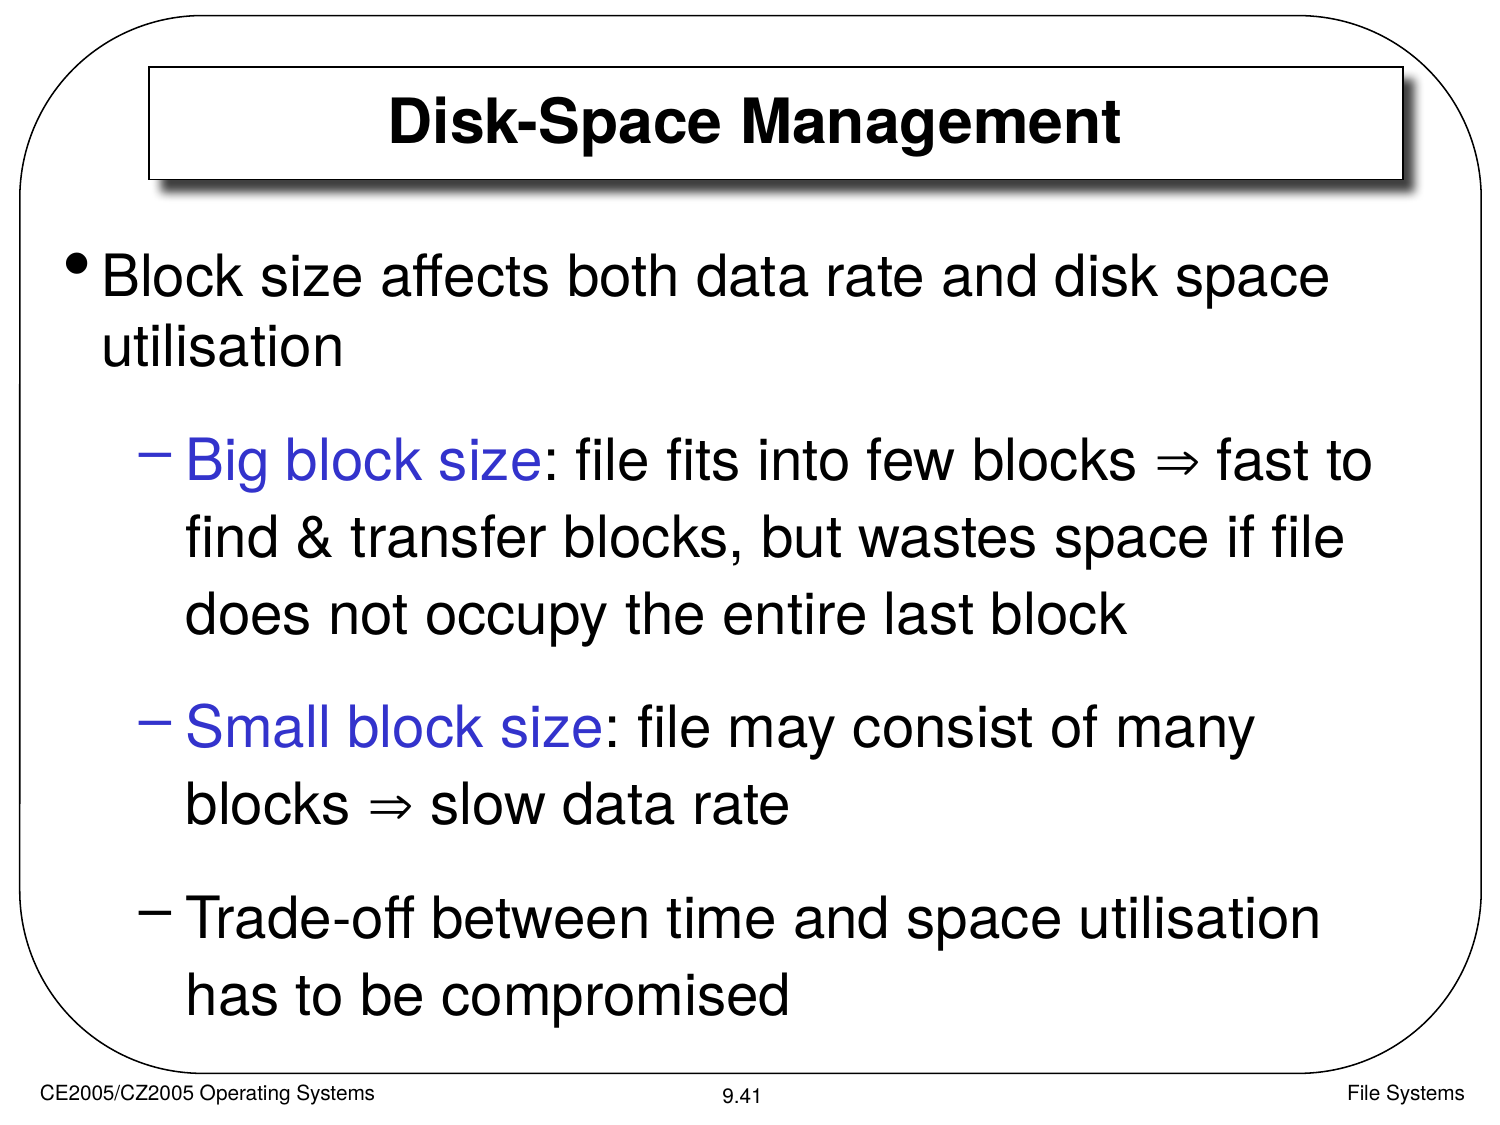

# Disk-Space Management
Block size affects both data rate and disk space utilisation
Big block size: file fits into few blocks ⇒ fast to find & transfer blocks, but wastes space if file does not occupy the entire last block
Small block size: file may consist of many blocks ⇒ slow data rate
Trade-off between time and space utilisation has to be compromised